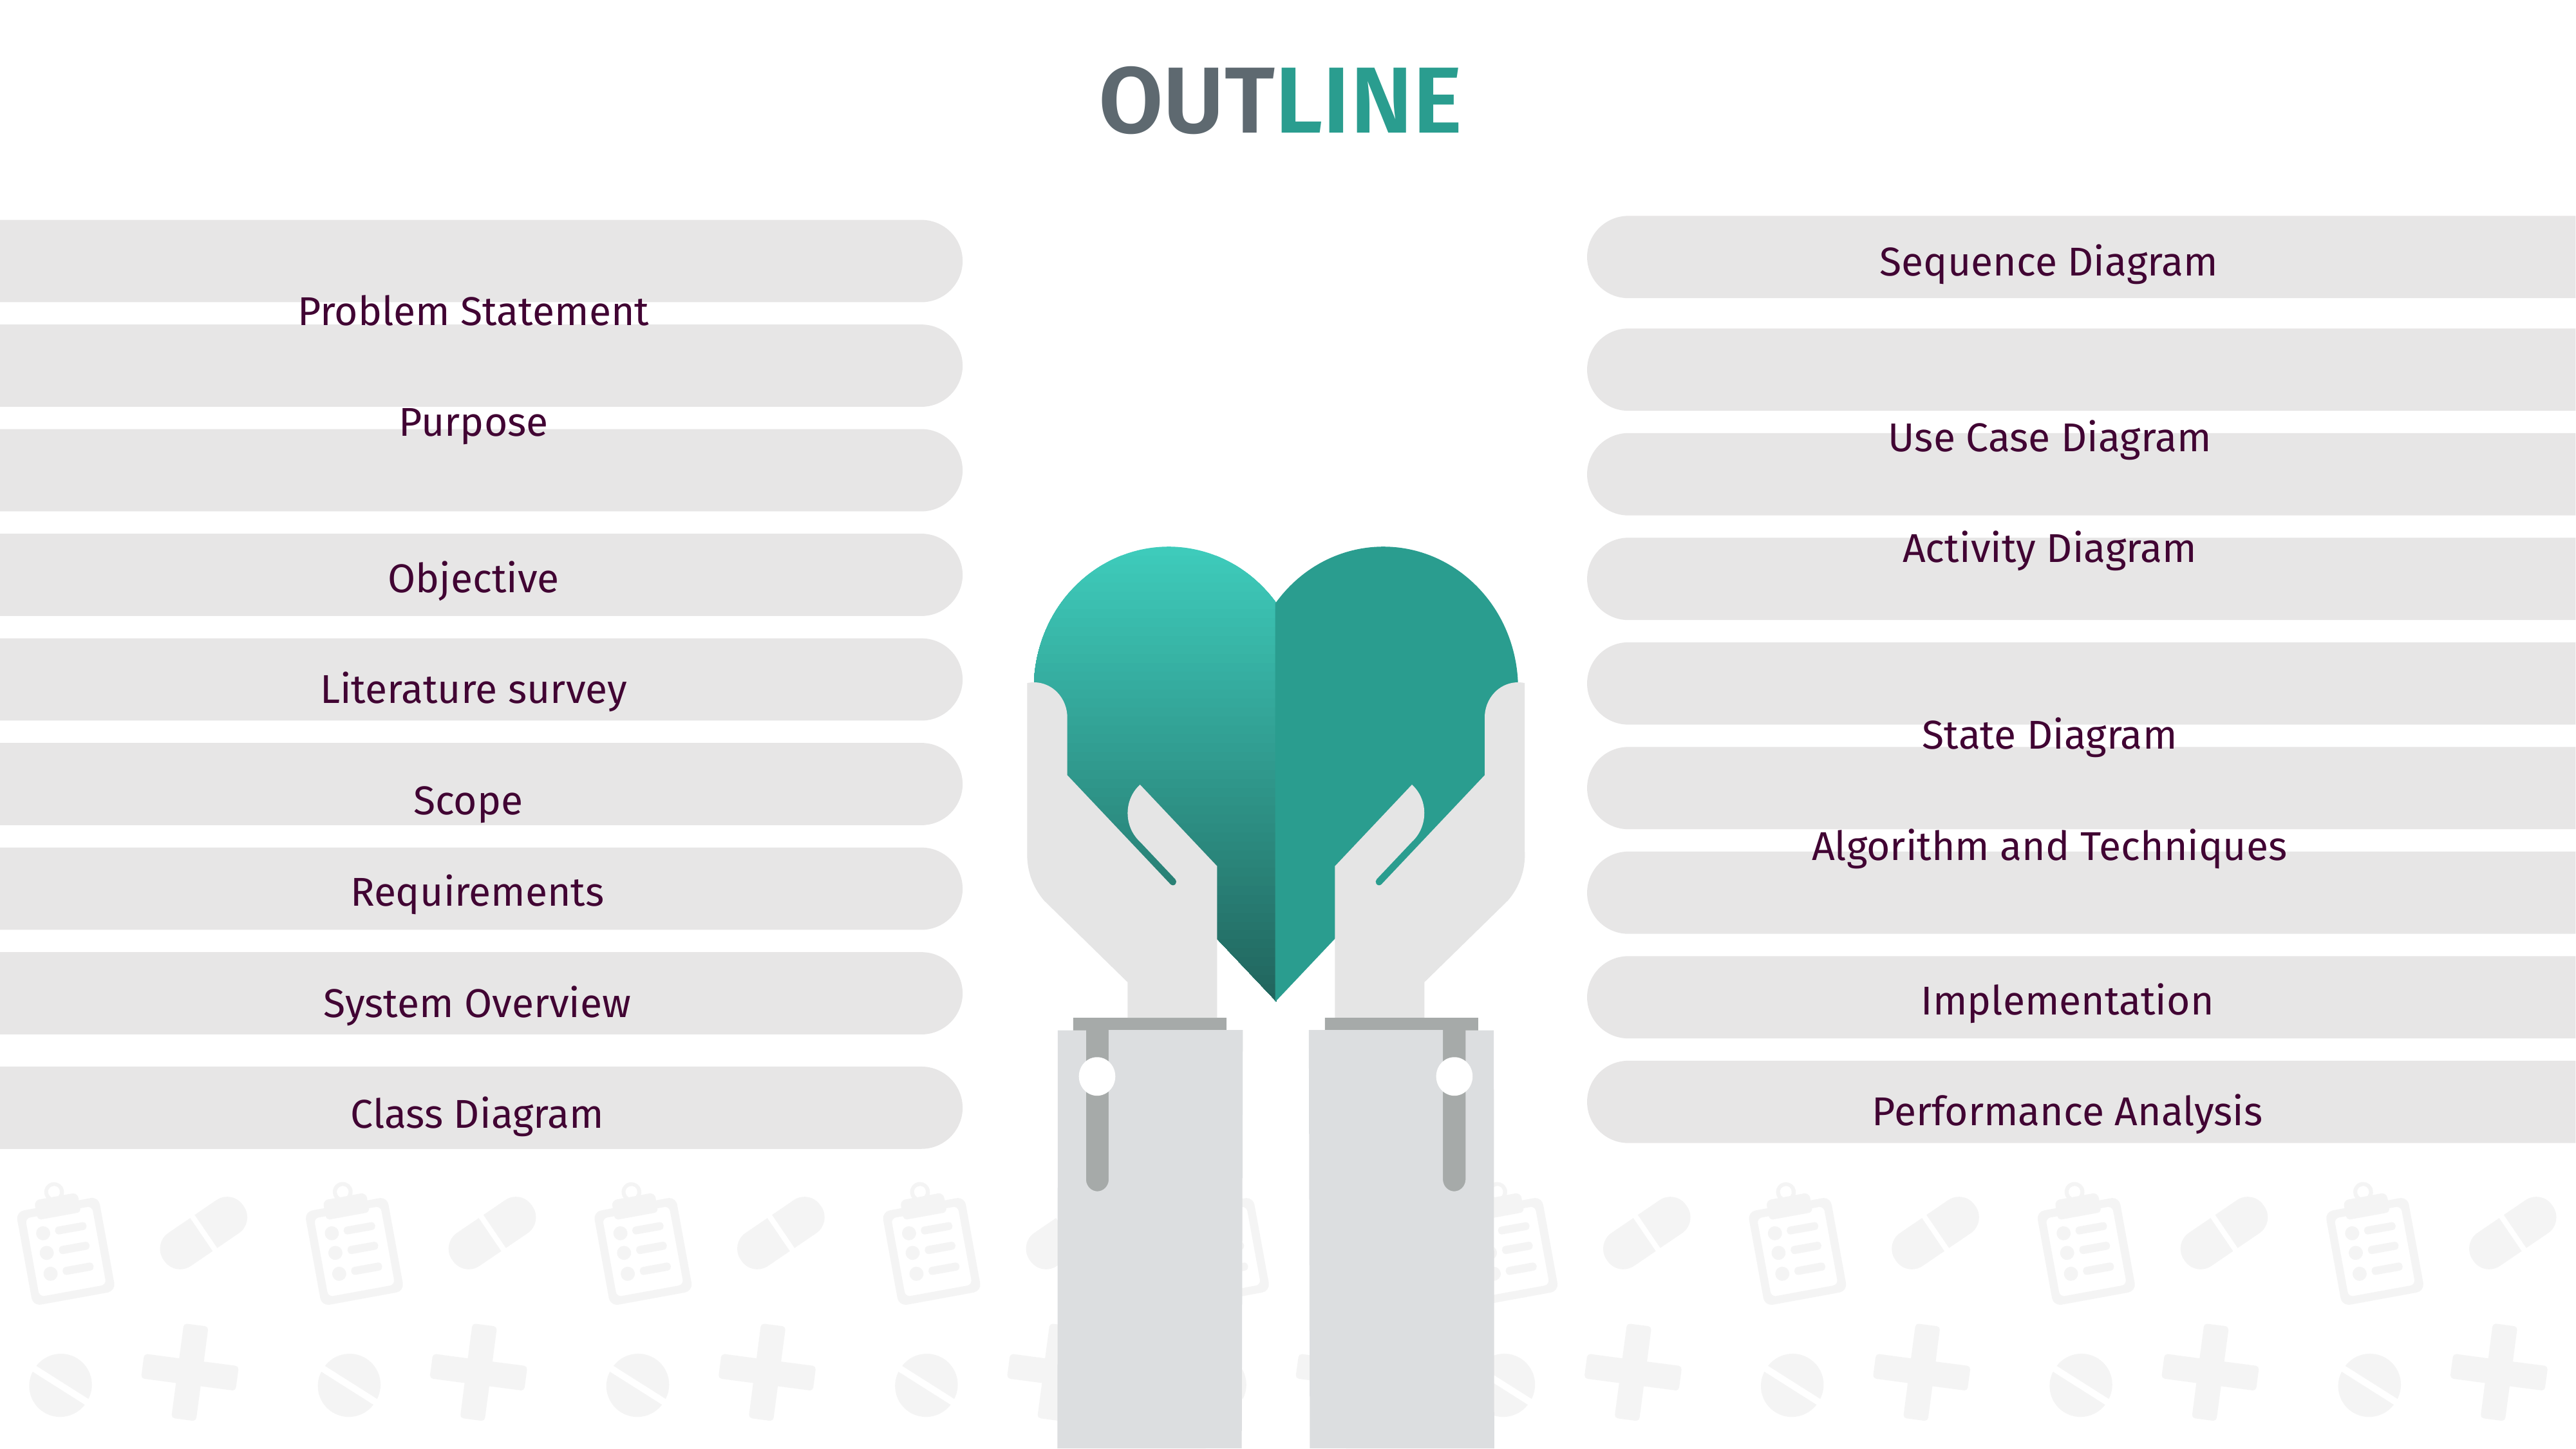

OUTLINE

Sequence Diagram

Problem Statement

Purpose

Use Case Diagram

Activity Diagram

Objective

Literature survey

Scope

State Diagram

Algorithm and Techniques

Requirements

System Overview

Class Diagram
Implementation

Performance Analysis